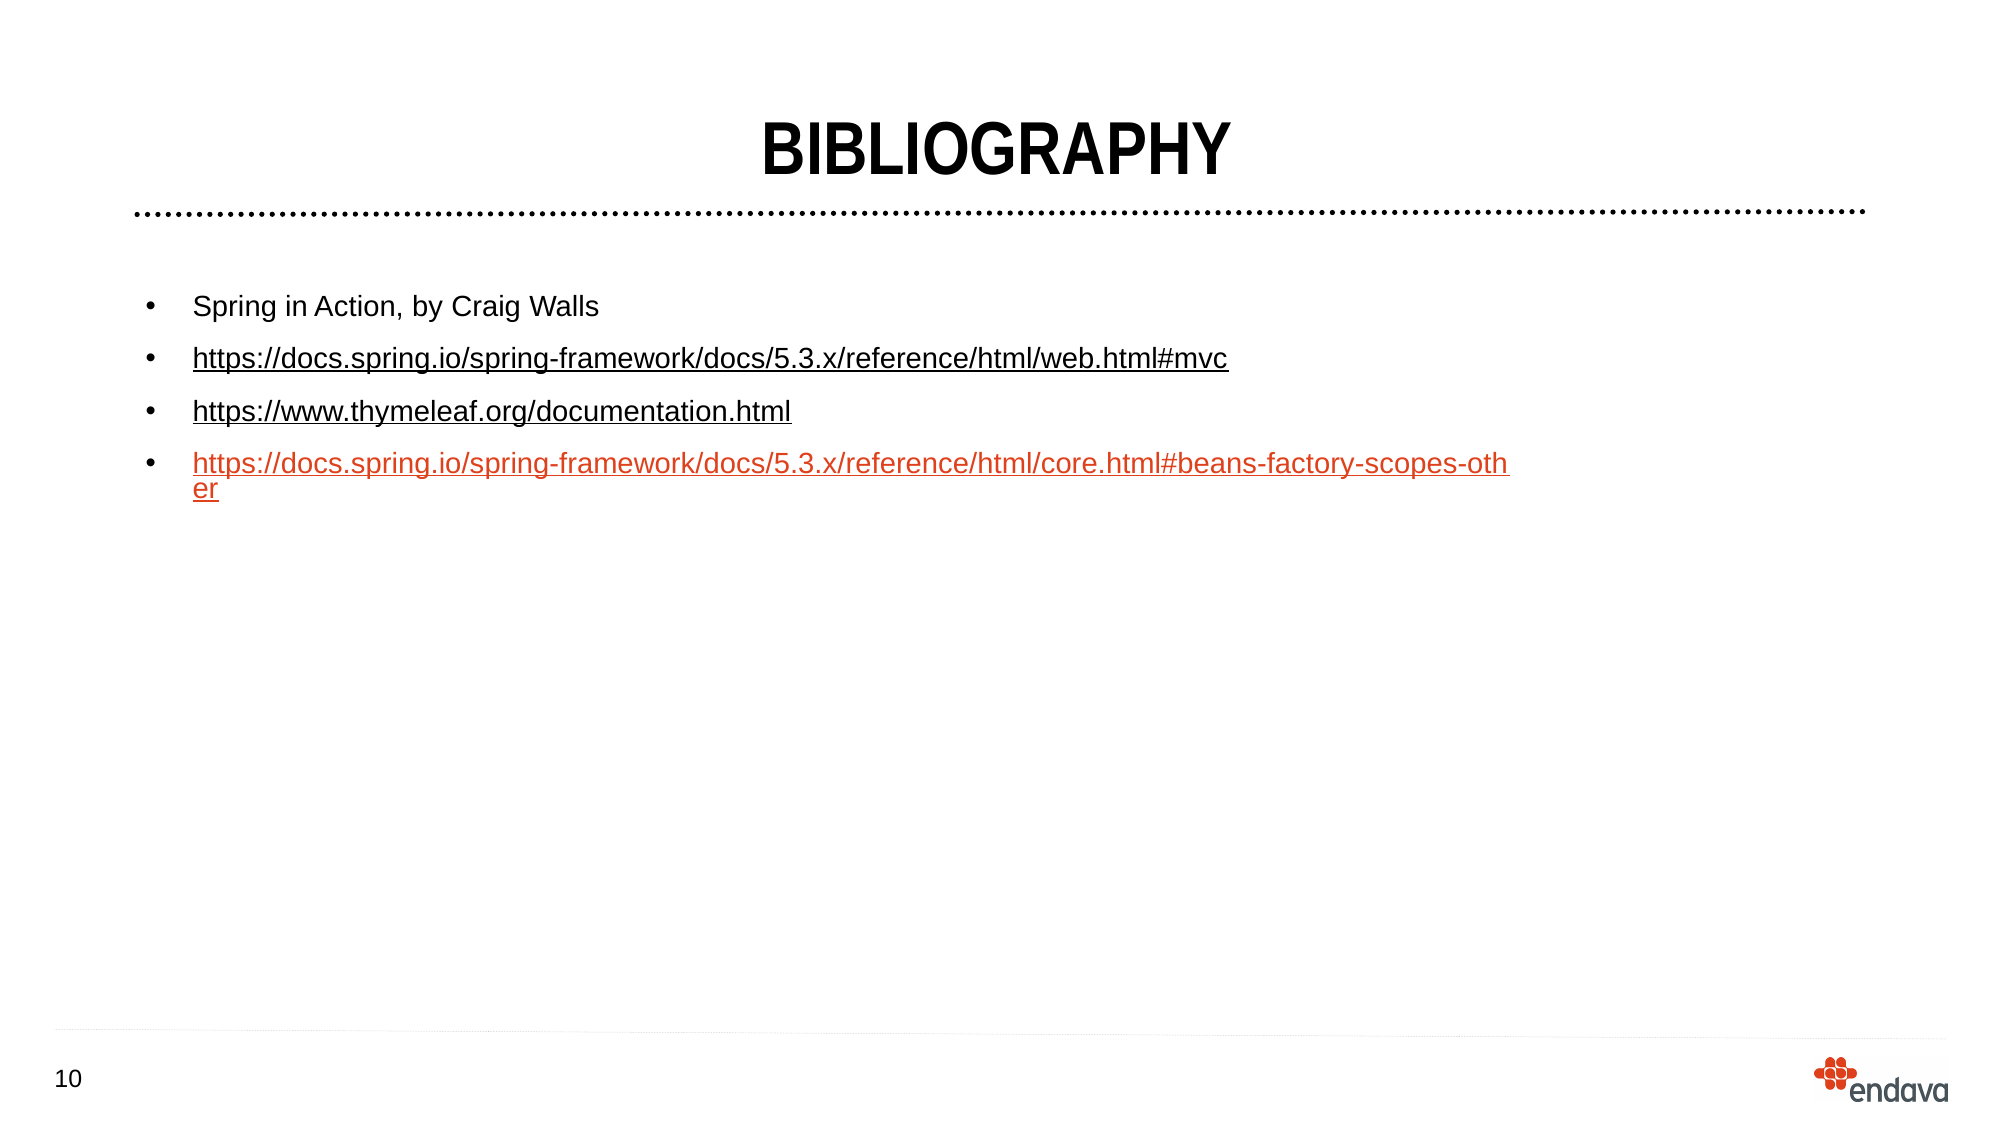

# bibliography

Spring in Action, by Craig Walls
https://docs.spring.io/spring-framework/docs/5.3.x/reference/html/web.html#mvc
https://www.thymeleaf.org/documentation.html
https://docs.spring.io/spring-framework/docs/5.3.x/reference/html/core.html#beans-factory-scopes-other